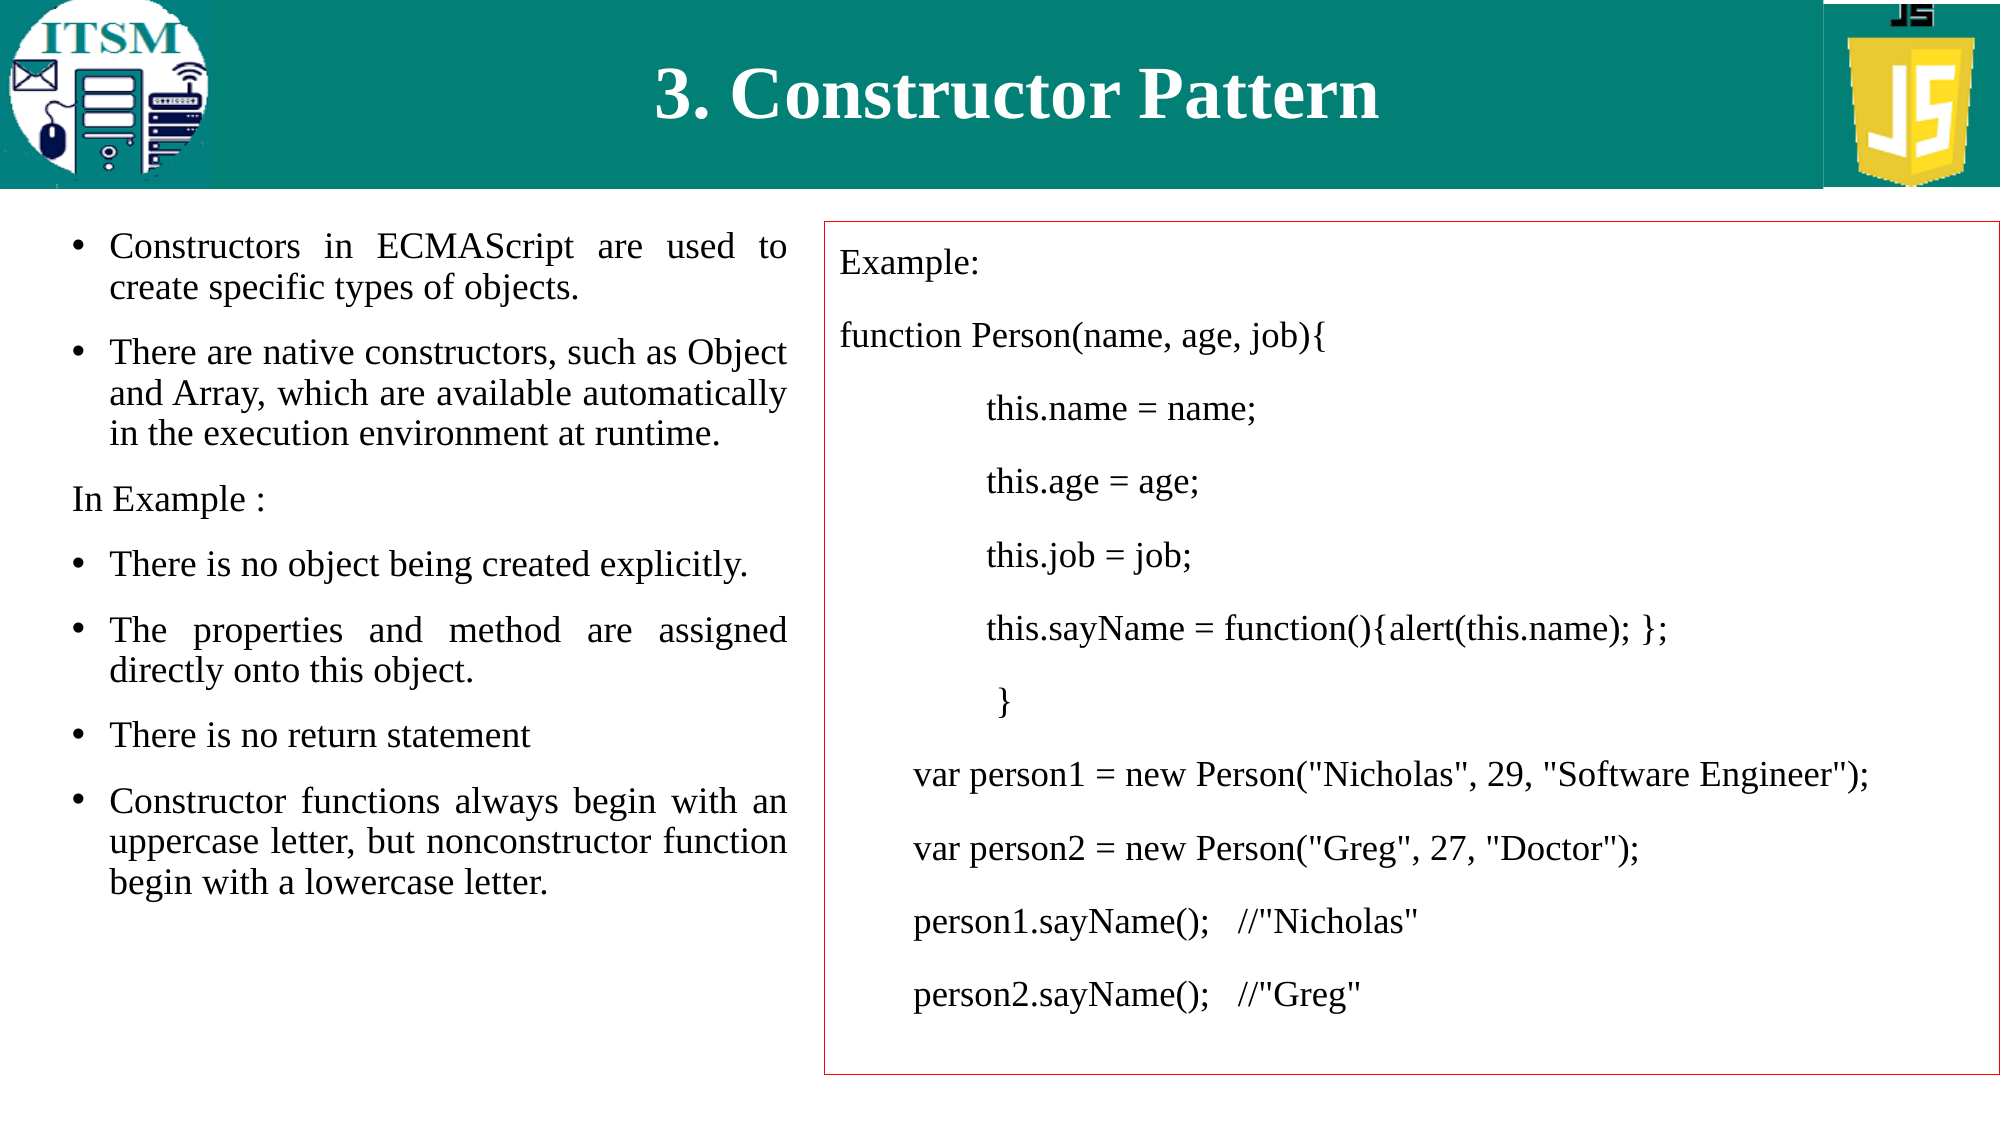

# 3. Constructor Pattern
Constructors in ECMAScript are used to create specific types of objects.
There are native constructors, such as Object and Array, which are available automatically in the execution environment at runtime.
In Example :
There is no object being created explicitly.
The properties and method are assigned directly onto this object.
There is no return statement
Constructor functions always begin with an uppercase letter, but nonconstructor function begin with a lowercase letter.
Example:
function Person(name, age, job){
            			this.name = name;
           			this.age = age;
            			this.job = job;
            			this.sayName = function(){alert(this.name); };
        			 }
        var person1 = new Person("Nicholas", 29, "Software Engineer");
        var person2 = new Person("Greg", 27, "Doctor");
        person1.sayName();   //"Nicholas"
        person2.sayName();   //"Greg"